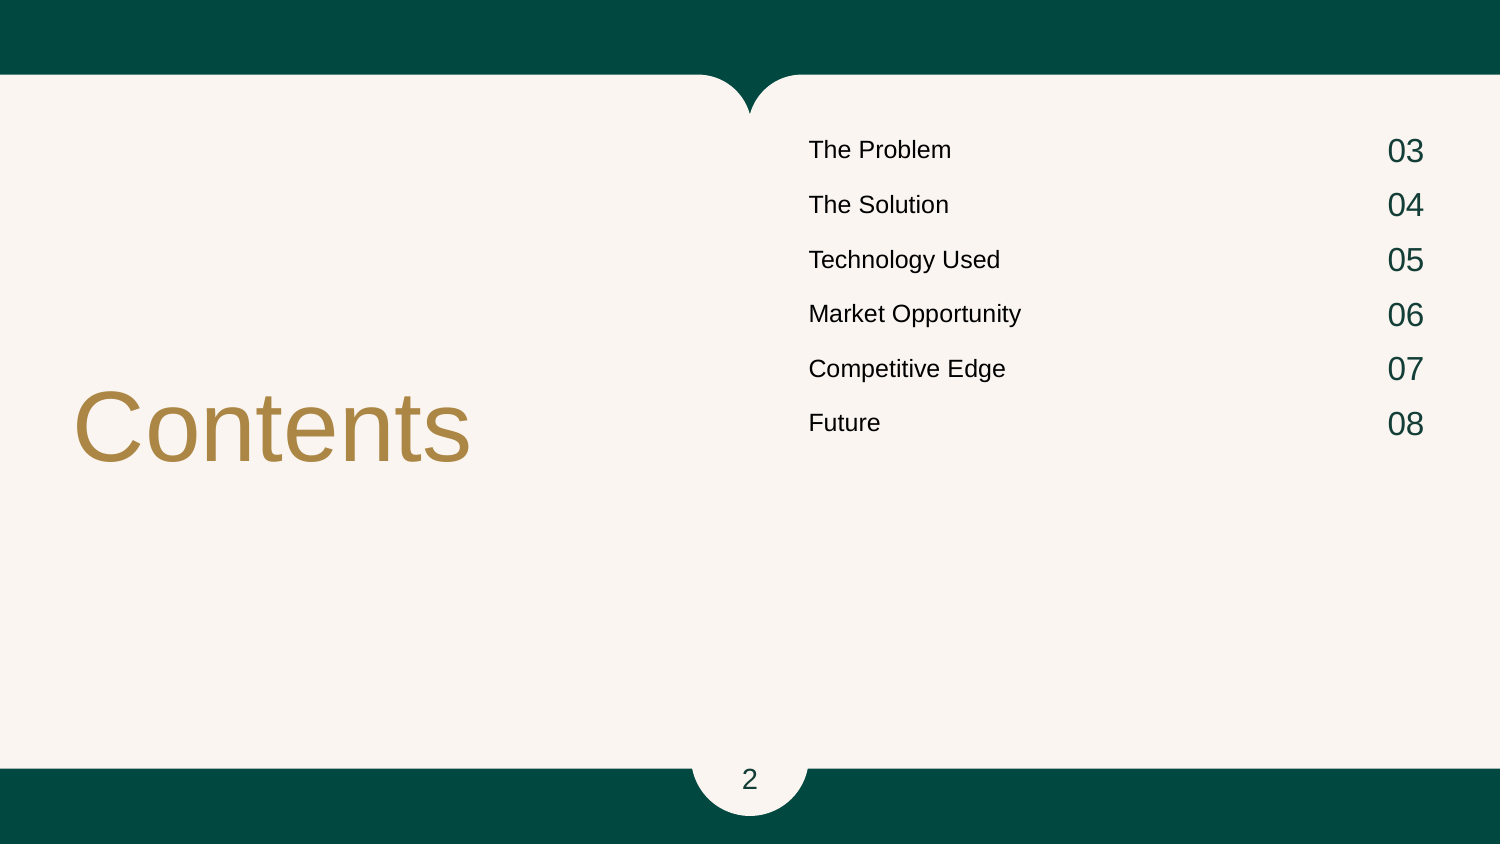

The Problem
03
The Solution
04
Technology Used
05
Market Opportunity
06
Competitive Edge
07
# Contents
Future
08